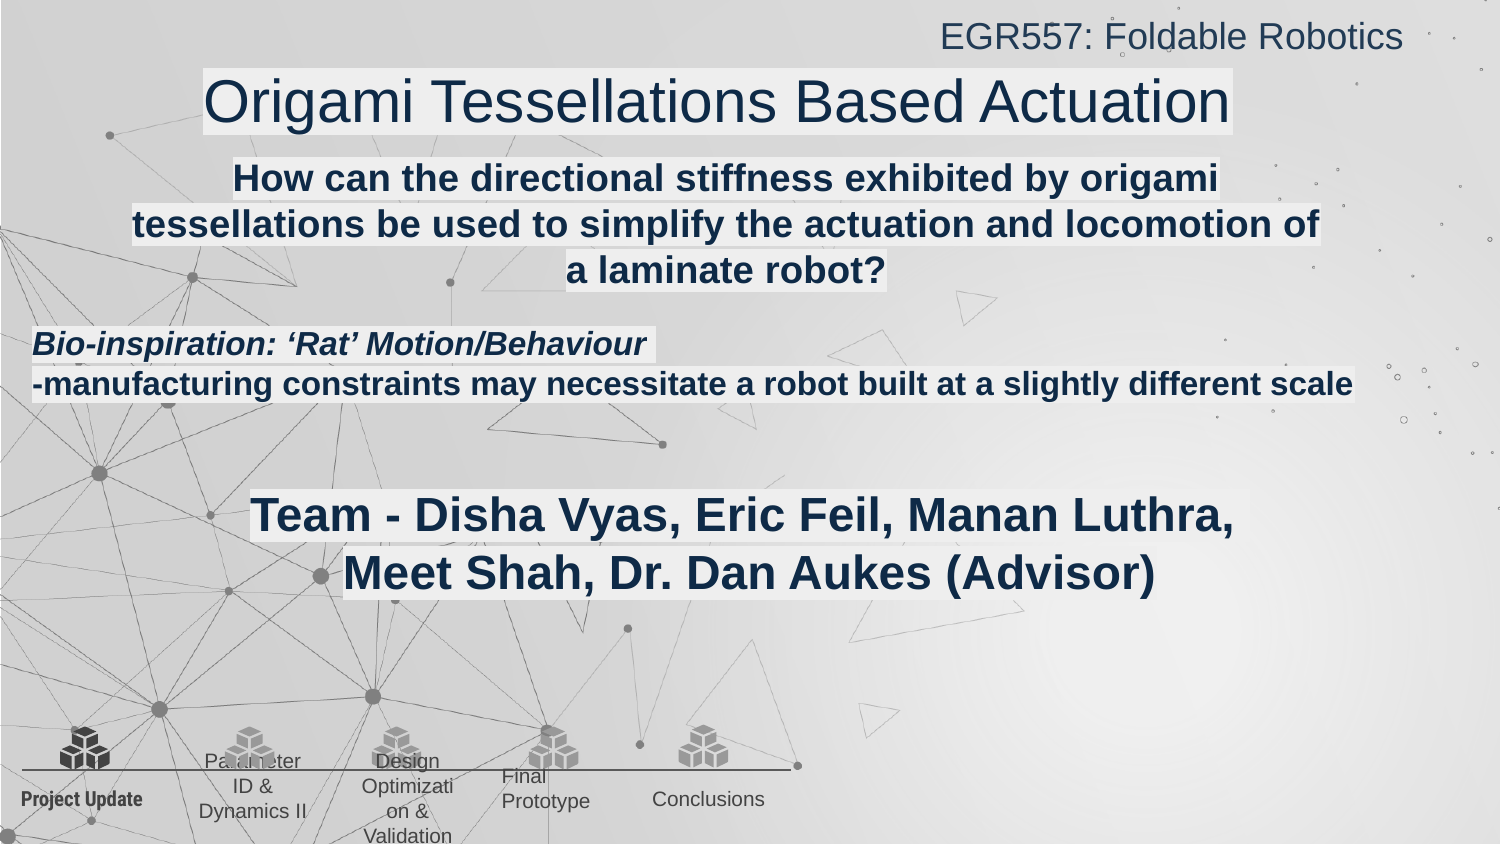

EGR557: Foldable Robotics
# Origami Tessellations Based Actuation
How can the directional stiffness exhibited by origami tessellations be used to simplify the actuation and locomotion of a laminate robot?
Bio-inspiration: ‘Rat’ Motion/Behaviour
-manufacturing constraints may necessitate a robot built at a slightly different scale
Team - Disha Vyas, Eric Feil, Manan Luthra,
Meet Shah, Dr. Dan Aukes (Advisor)

Design Optimization & Validation
Parameter ID & Dynamics II
Project Update
Conclusions
Final Prototype